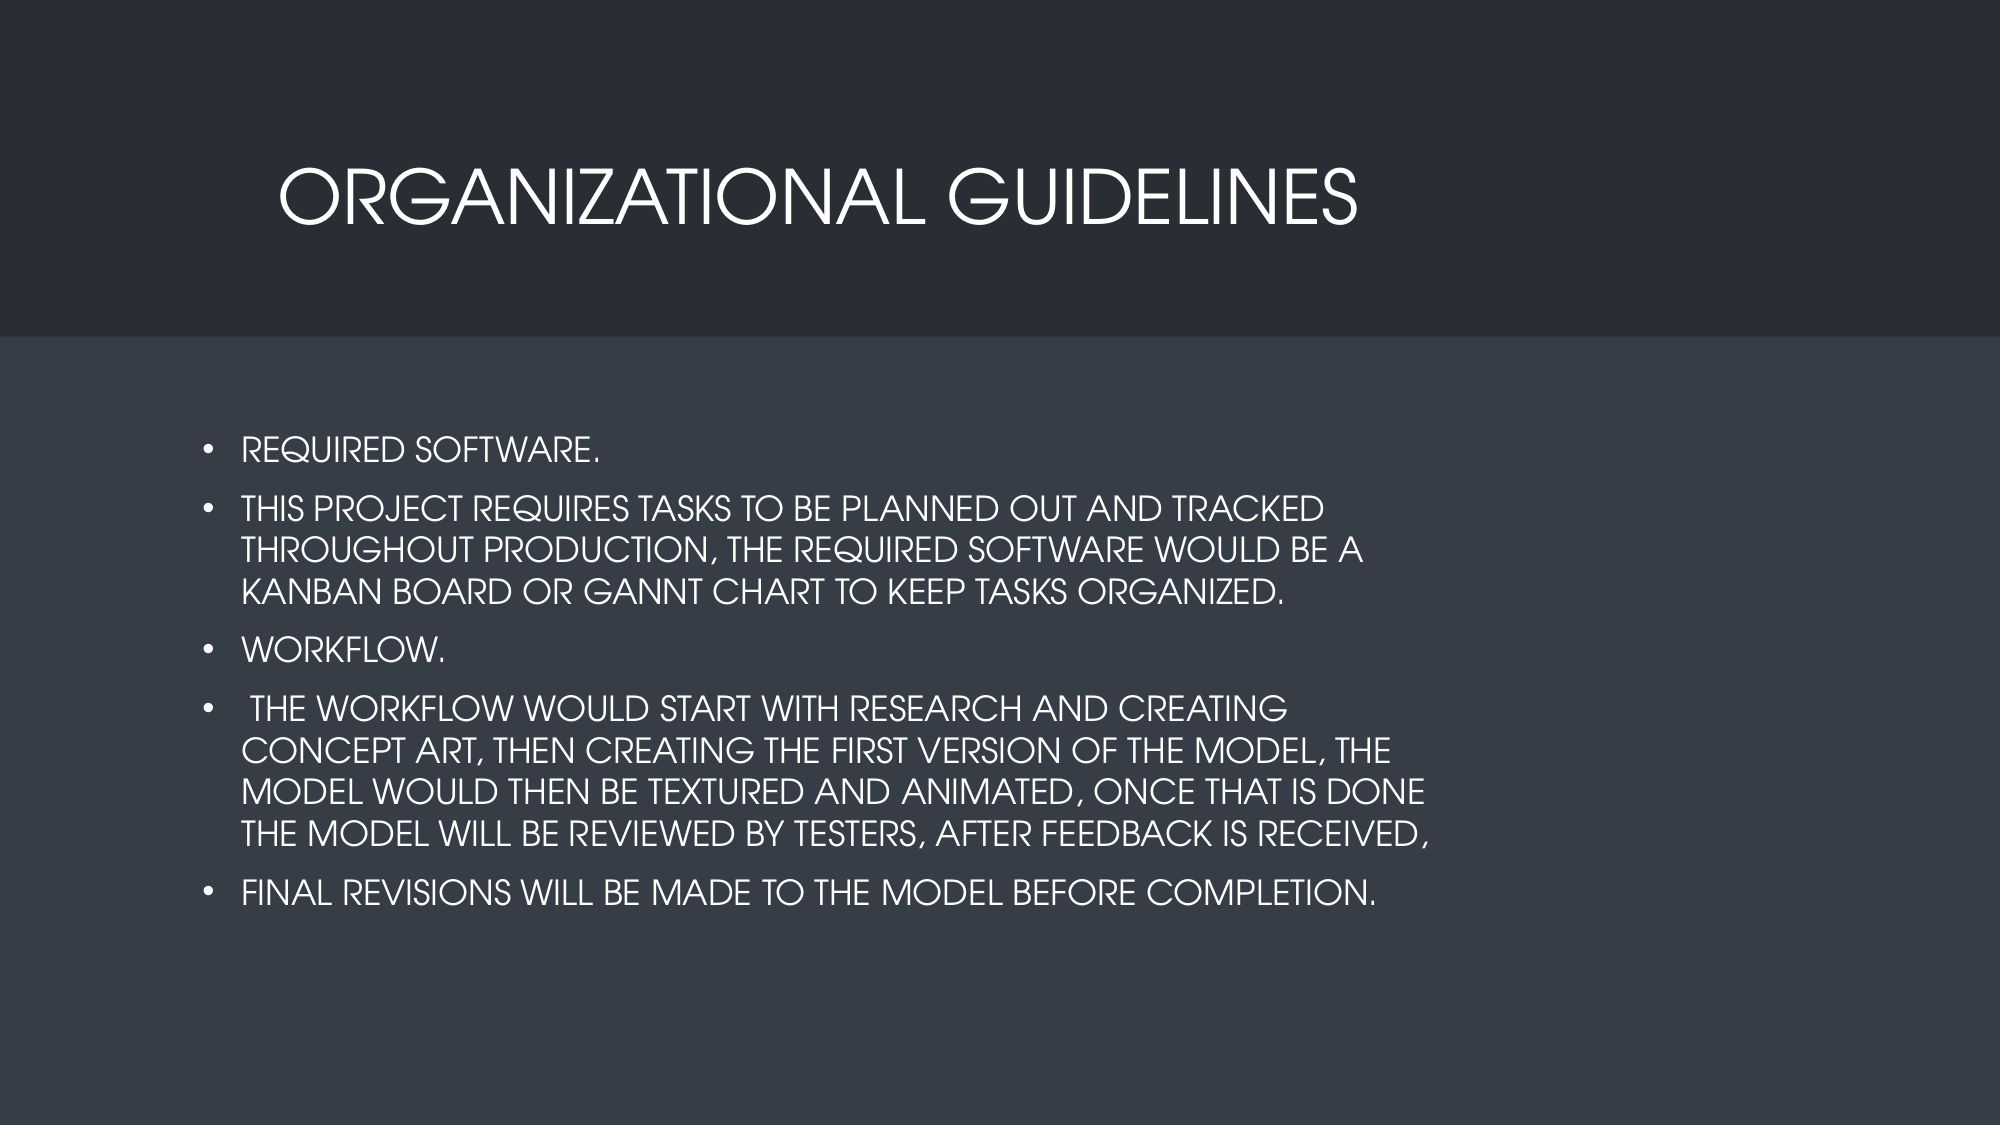

# ORGANIZATIONAL GUIDELINES
REQUIRED SOFTWARE.
This project requires tasks to be planned out and tracked throughout production, the required software would be a kanban board or Gannt chart to keep tasks organized.
WORKFLOW.
 the workflow would start with research and creating concept art, then creating the first version of the model, the model would then be textured and animated, once that is done the model will be reviewed by testers, after feedback is received,
Final revisions will be made to the model before completion.